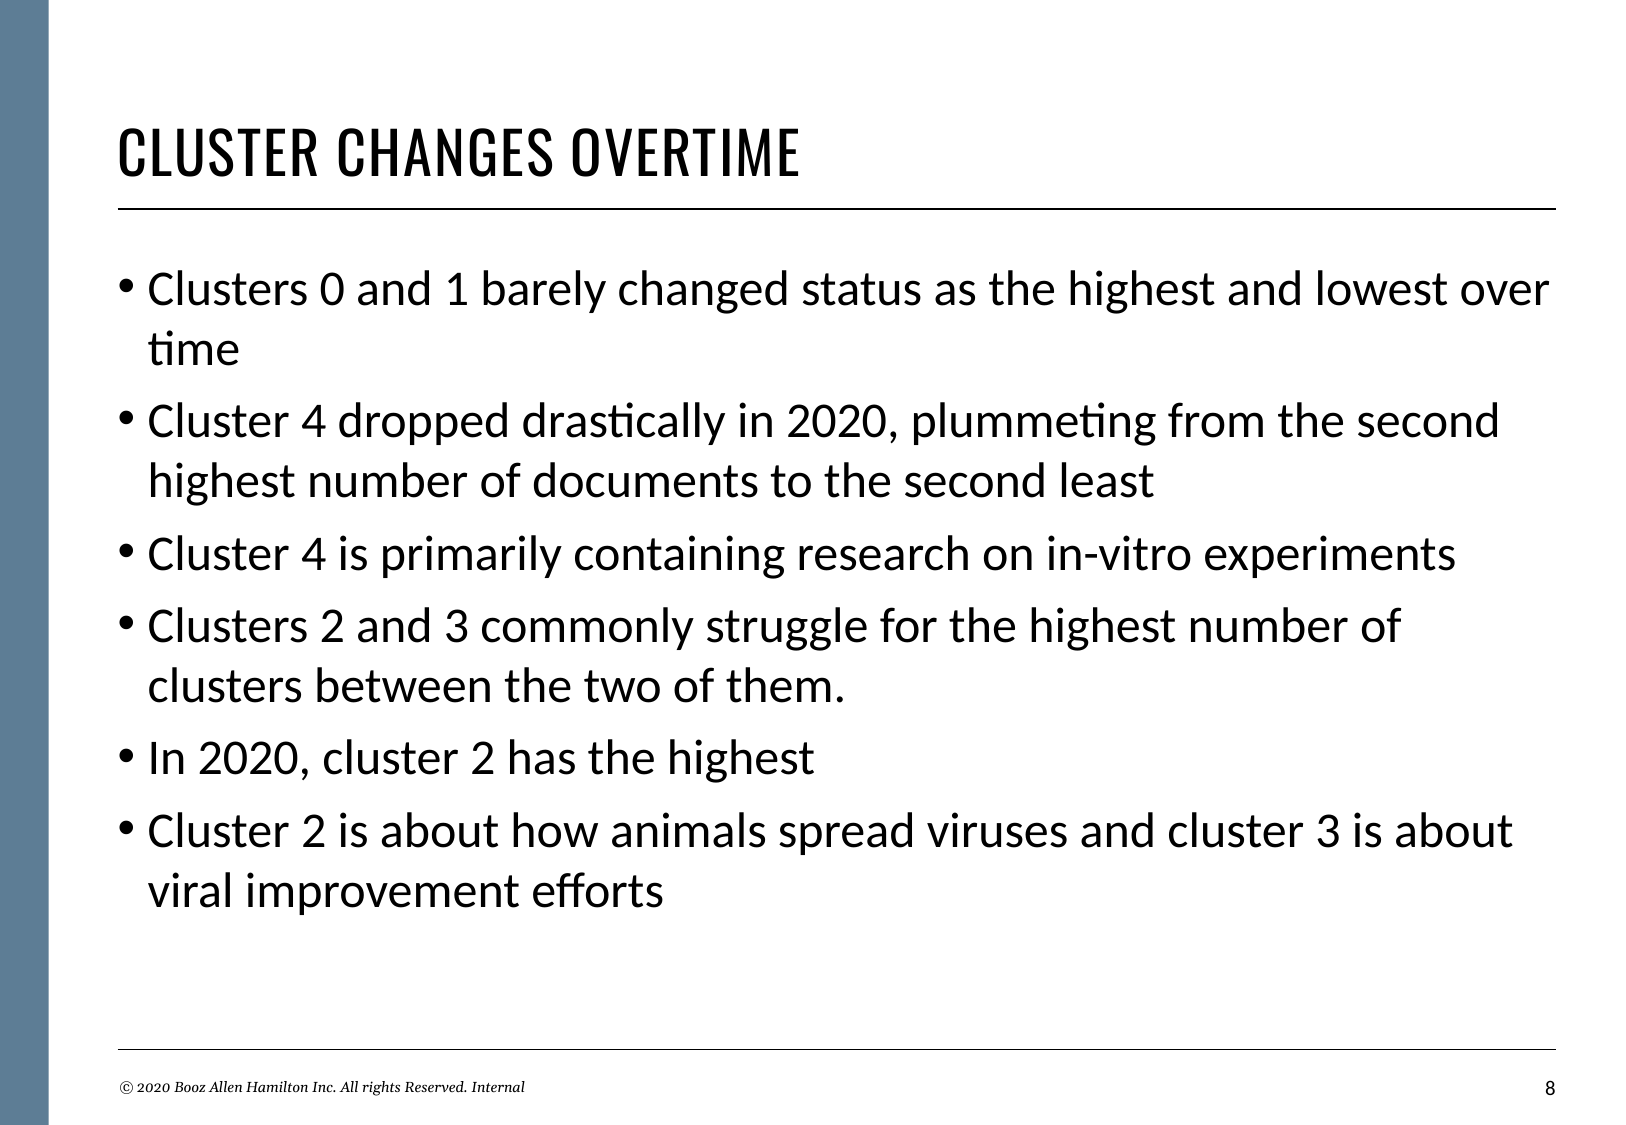

# Cluster Changes Overtime
Clusters 0 and 1 barely changed status as the highest and lowest over time
Cluster 4 dropped drastically in 2020, plummeting from the second highest number of documents to the second least
Cluster 4 is primarily containing research on in-vitro experiments
Clusters 2 and 3 commonly struggle for the highest number of clusters between the two of them.
In 2020, cluster 2 has the highest
Cluster 2 is about how animals spread viruses and cluster 3 is about viral improvement efforts

© 2020 Booz Allen Hamilton Inc. All rights Reserved. Internal
8